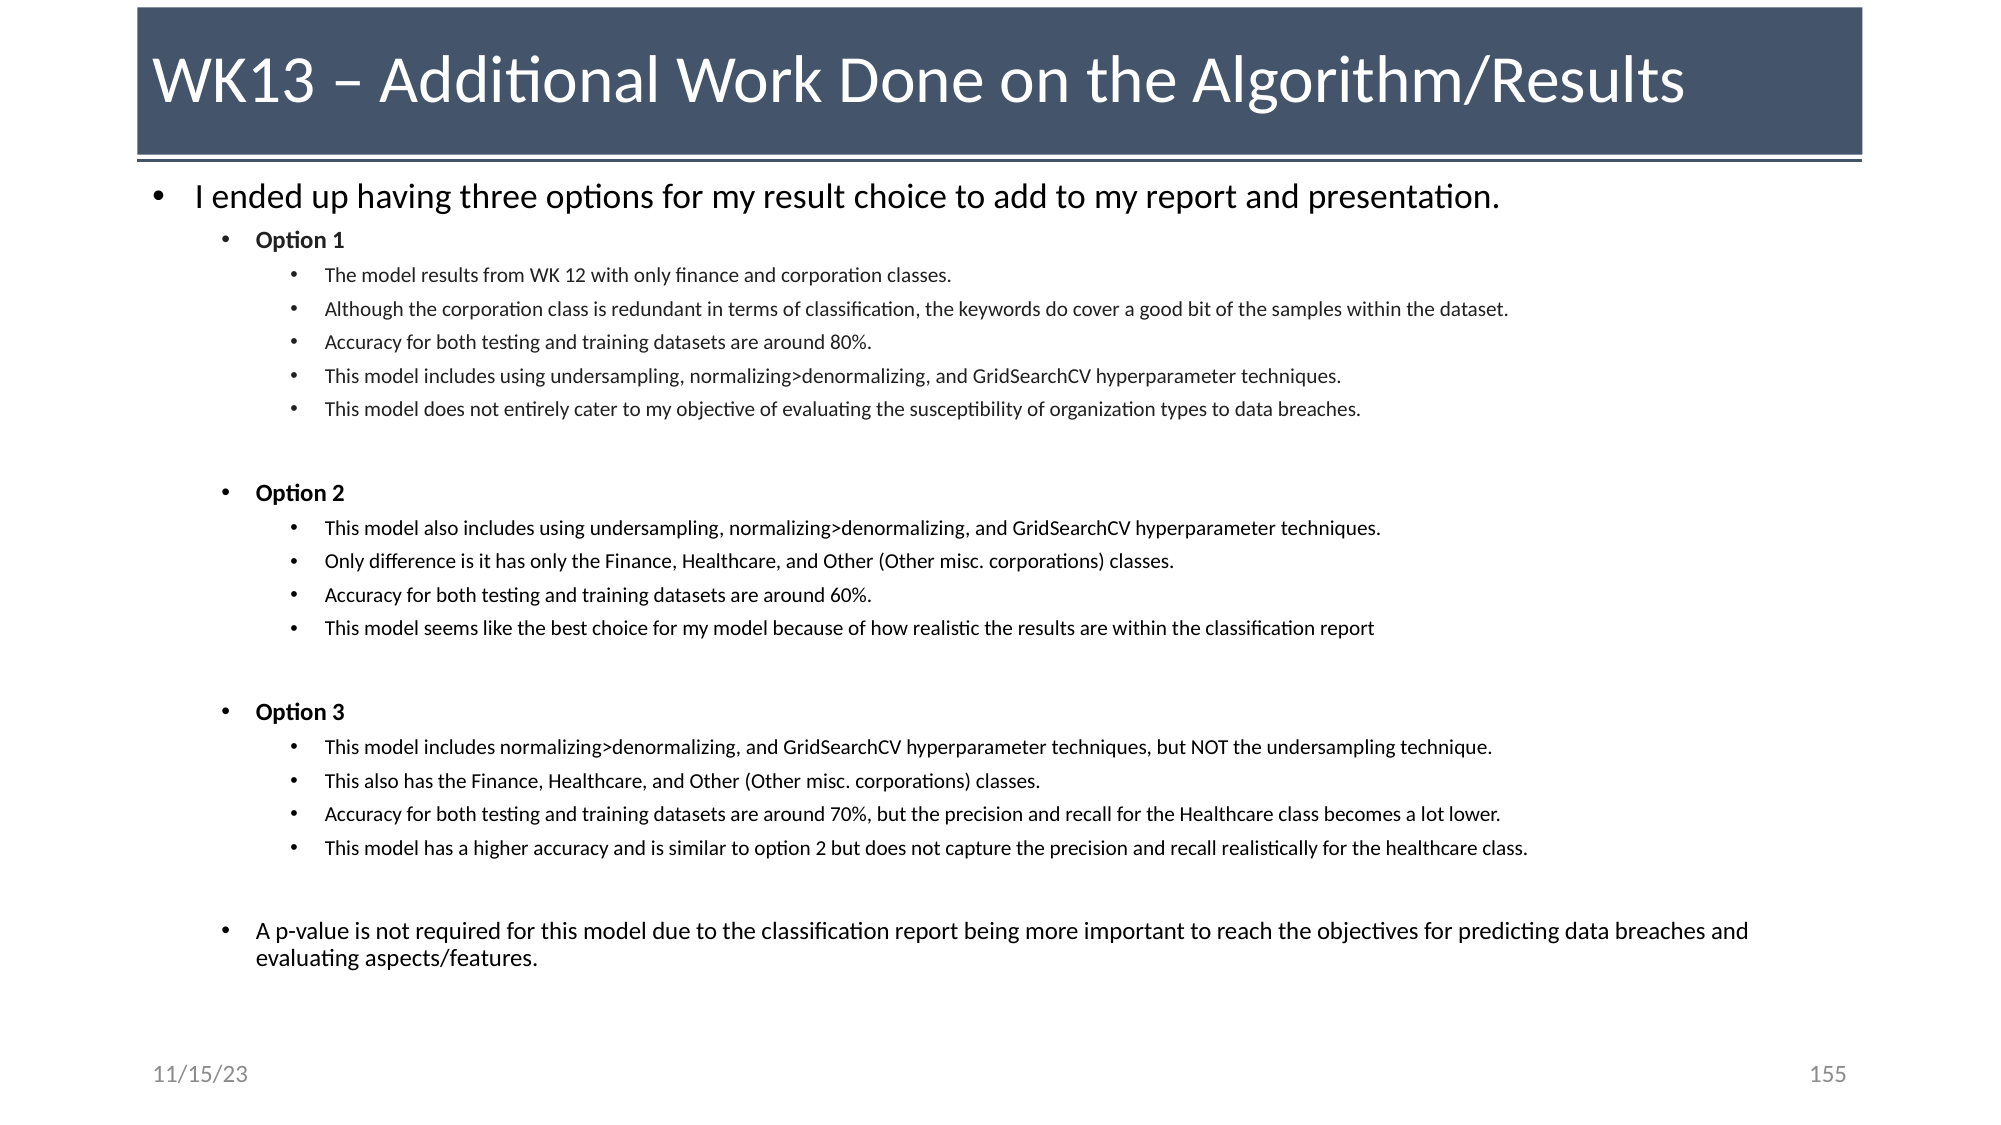

# WK13 – Additional Work Done on the Algorithm/Results
 I ended up having three options for my result choice to add to my report and presentation.
Option 1
The model results from WK 12 with only finance and corporation classes.
Although the corporation class is redundant in terms of classification, the keywords do cover a good bit of the samples within the dataset.
Accuracy for both testing and training datasets are around 80%.
This model includes using undersampling, normalizing>denormalizing, and GridSearchCV hyperparameter techniques.
This model does not entirely cater to my objective of evaluating the susceptibility of organization types to data breaches.

Option 2
This model also includes using undersampling, normalizing>denormalizing, and GridSearchCV hyperparameter techniques.
Only difference is it has only the Finance, Healthcare, and Other (Other misc. corporations) classes.
Accuracy for both testing and training datasets are around 60%.
This model seems like the best choice for my model because of how realistic the results are within the classification report

Option 3
This model includes normalizing>denormalizing, and GridSearchCV hyperparameter techniques, but NOT the undersampling technique.
This also has the Finance, Healthcare, and Other (Other misc. corporations) classes.
Accuracy for both testing and training datasets are around 70%, but the precision and recall for the Healthcare class becomes a lot lower.
This model has a higher accuracy and is similar to option 2 but does not capture the precision and recall realistically for the healthcare class.

A p-value is not required for this model due to the classification report being more important to reach the objectives for predicting data breaches and evaluating aspects/features.

11/15/23
155